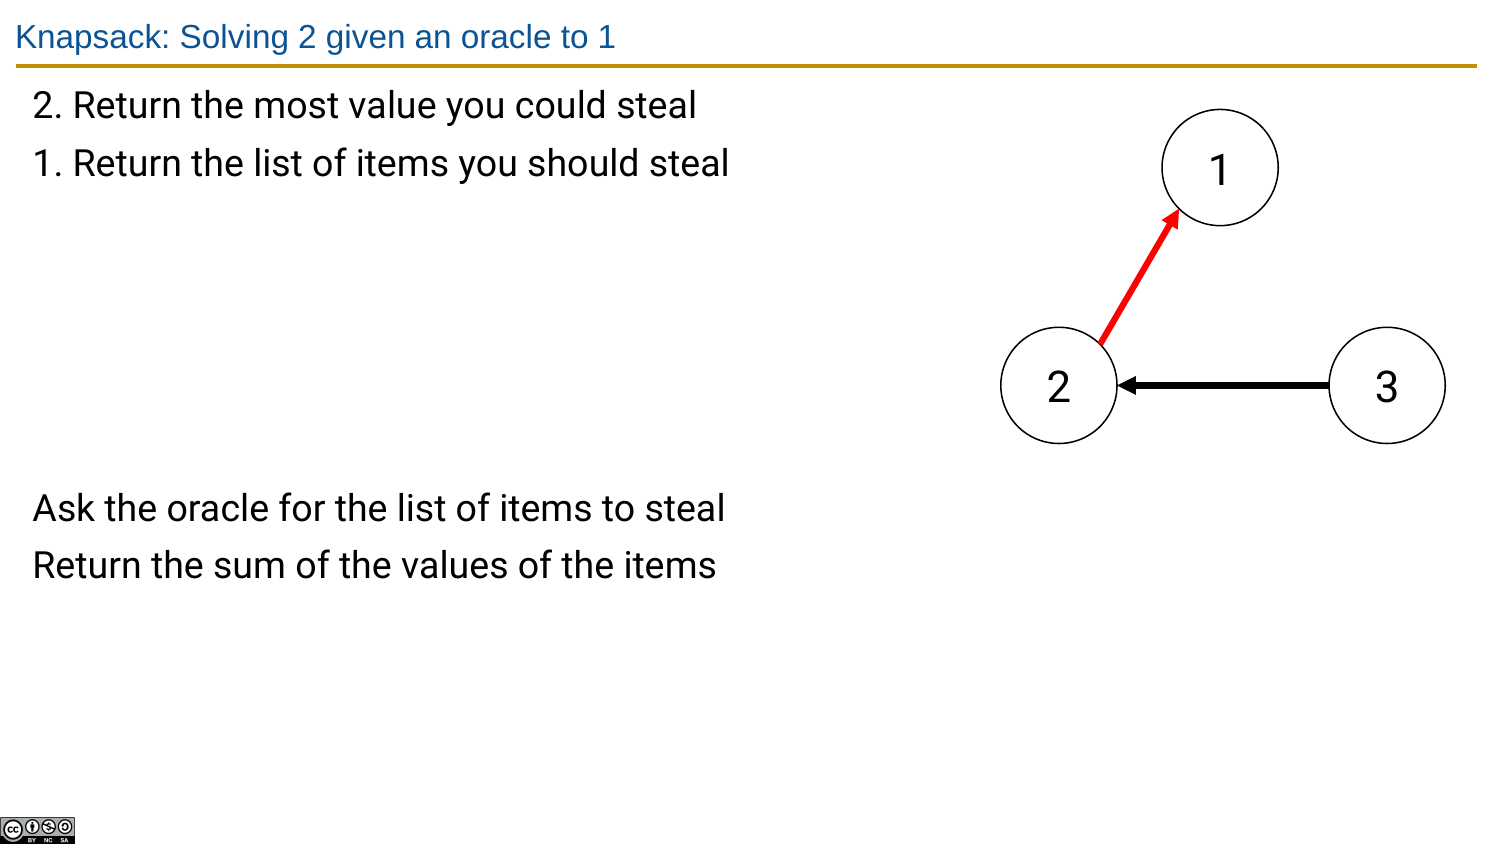

# Knapsack: Solving 2 given an oracle to 1
2. Return the most value you could steal
1. Return the list of items you should steal

Ask the oracle for the list of items to steal
Return the sum of the values of the items

1
2
3